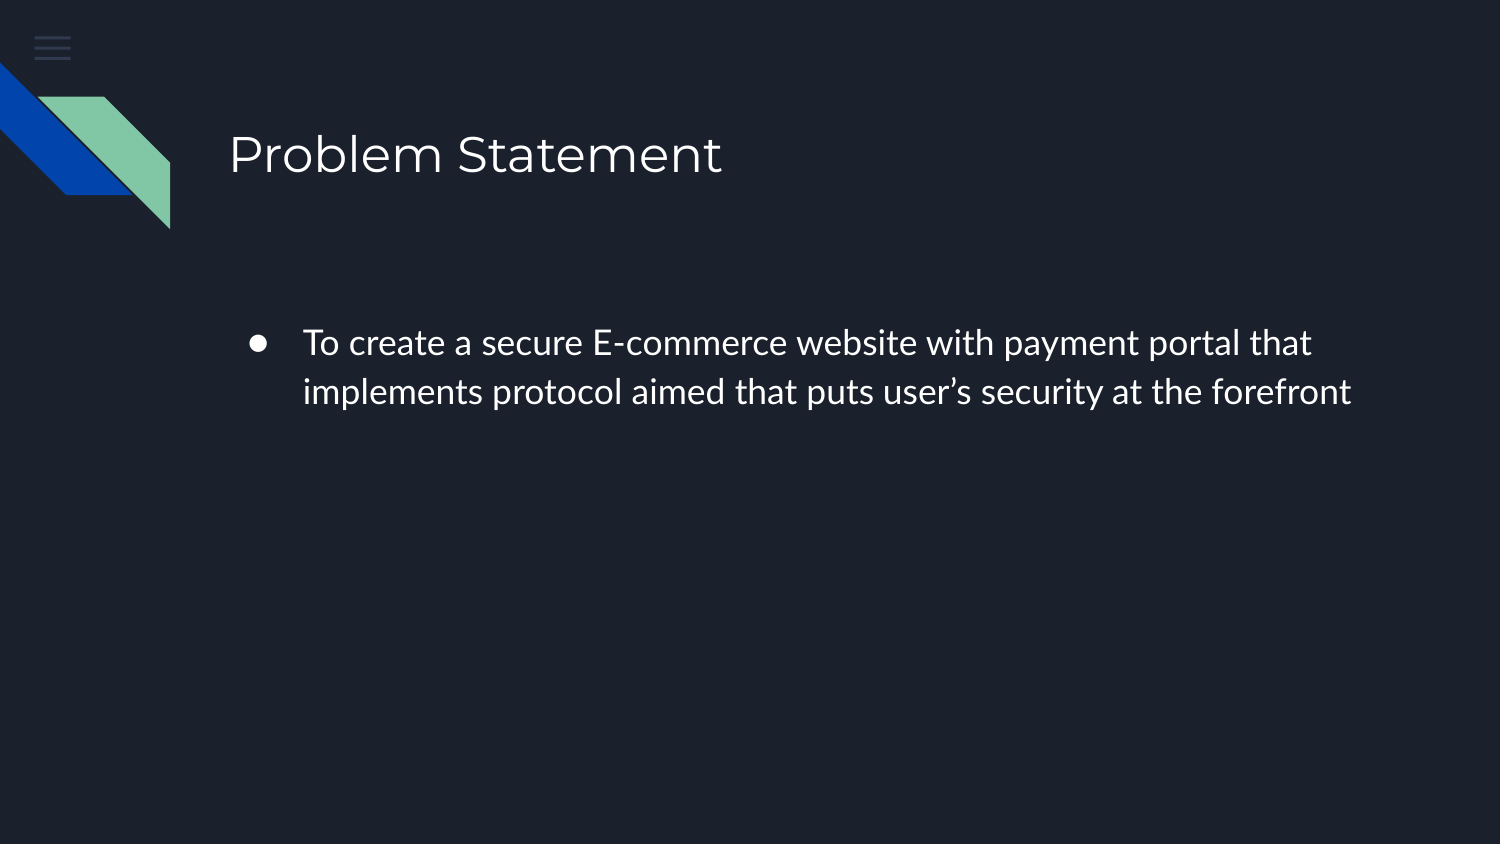

# Problem Statement
To create a secure E-commerce website with payment portal that implements protocol aimed that puts user’s security at the forefront